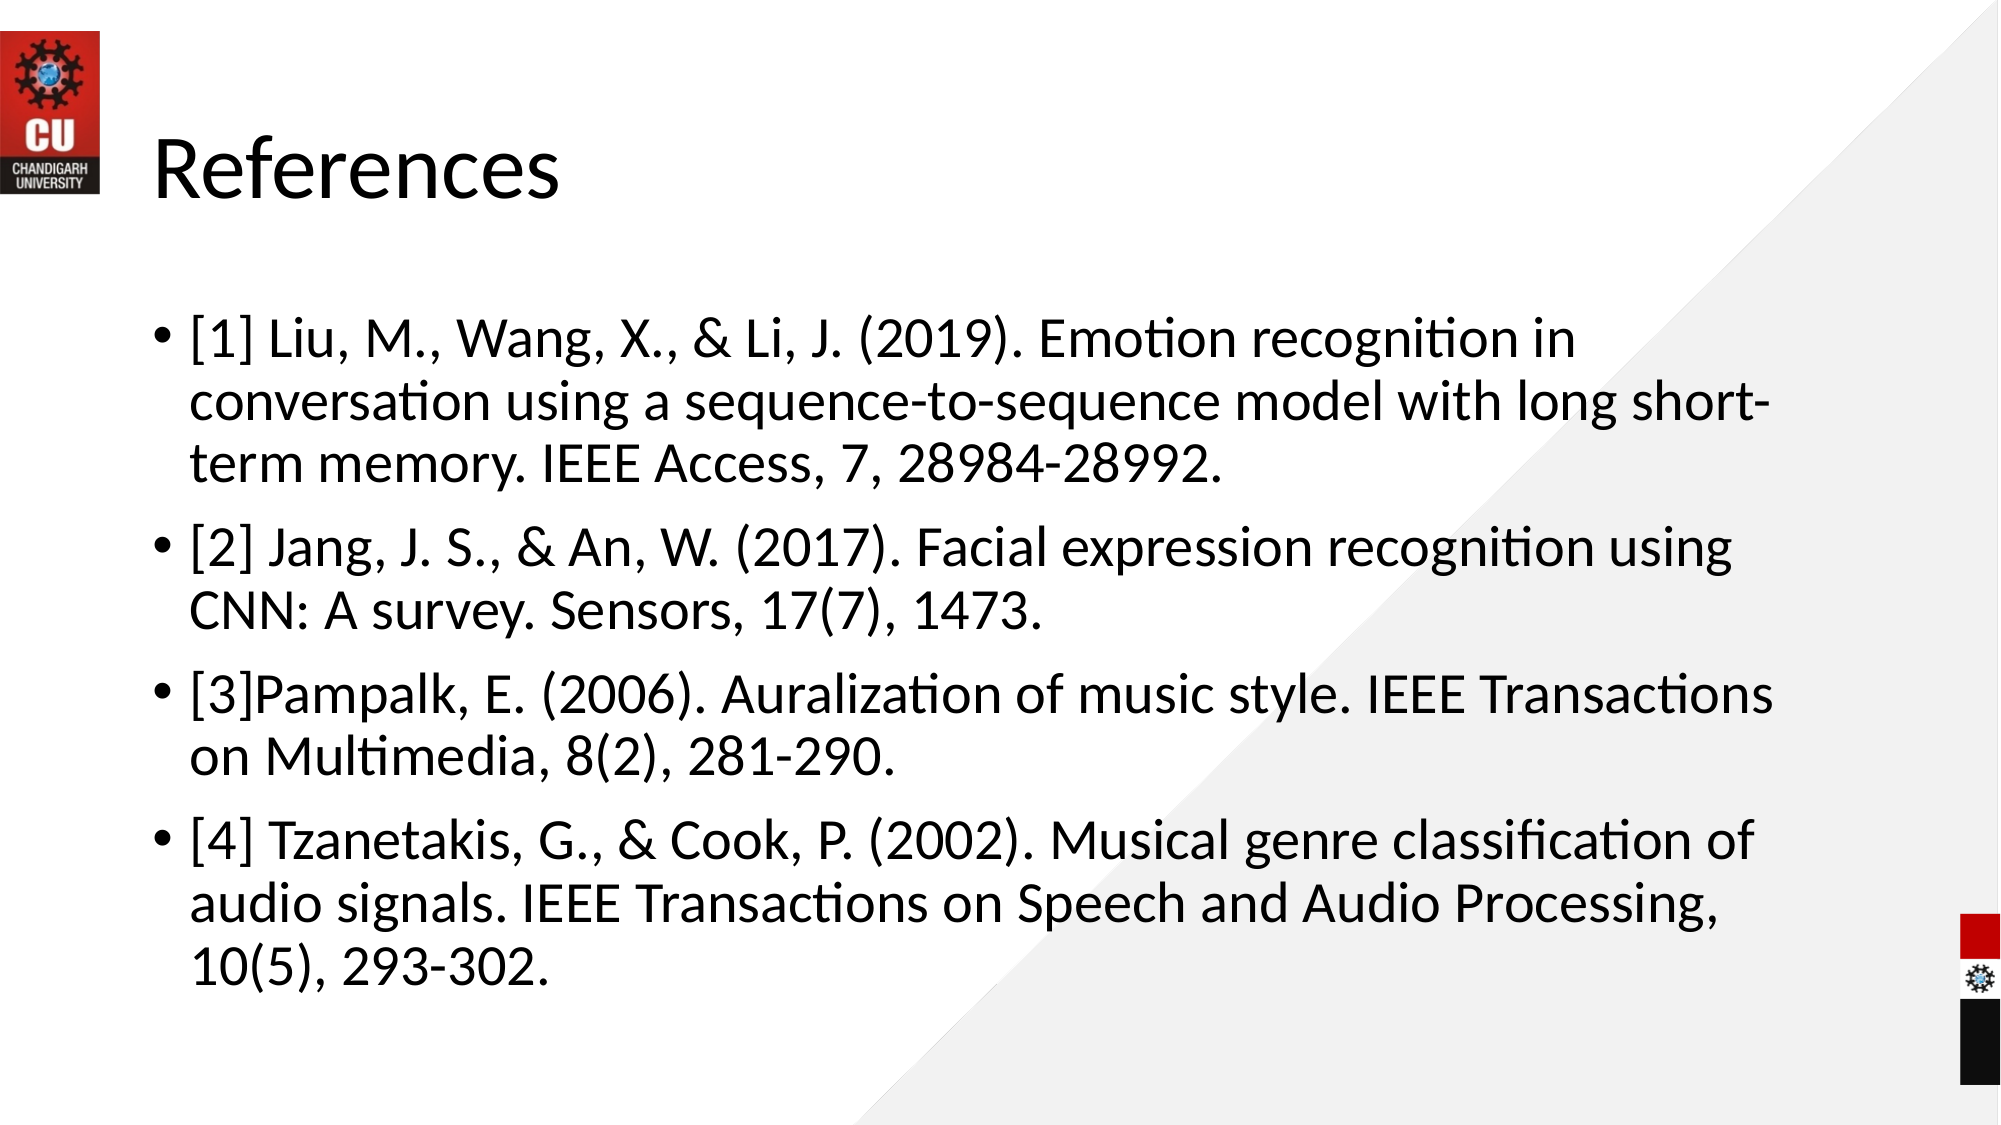

# References
[1] Liu, M., Wang, X., & Li, J. (2019). Emotion recognition in conversation using a sequence-to-sequence model with long short-term memory. IEEE Access, 7, 28984-28992.
[2] Jang, J. S., & An, W. (2017). Facial expression recognition using CNN: A survey. Sensors, 17(7), 1473.
[3]Pampalk, E. (2006). Auralization of music style. IEEE Transactions on Multimedia, 8(2), 281-290.
[4] Tzanetakis, G., & Cook, P. (2002). Musical genre classification of audio signals. IEEE Transactions on Speech and Audio Processing, 10(5), 293-302.
23